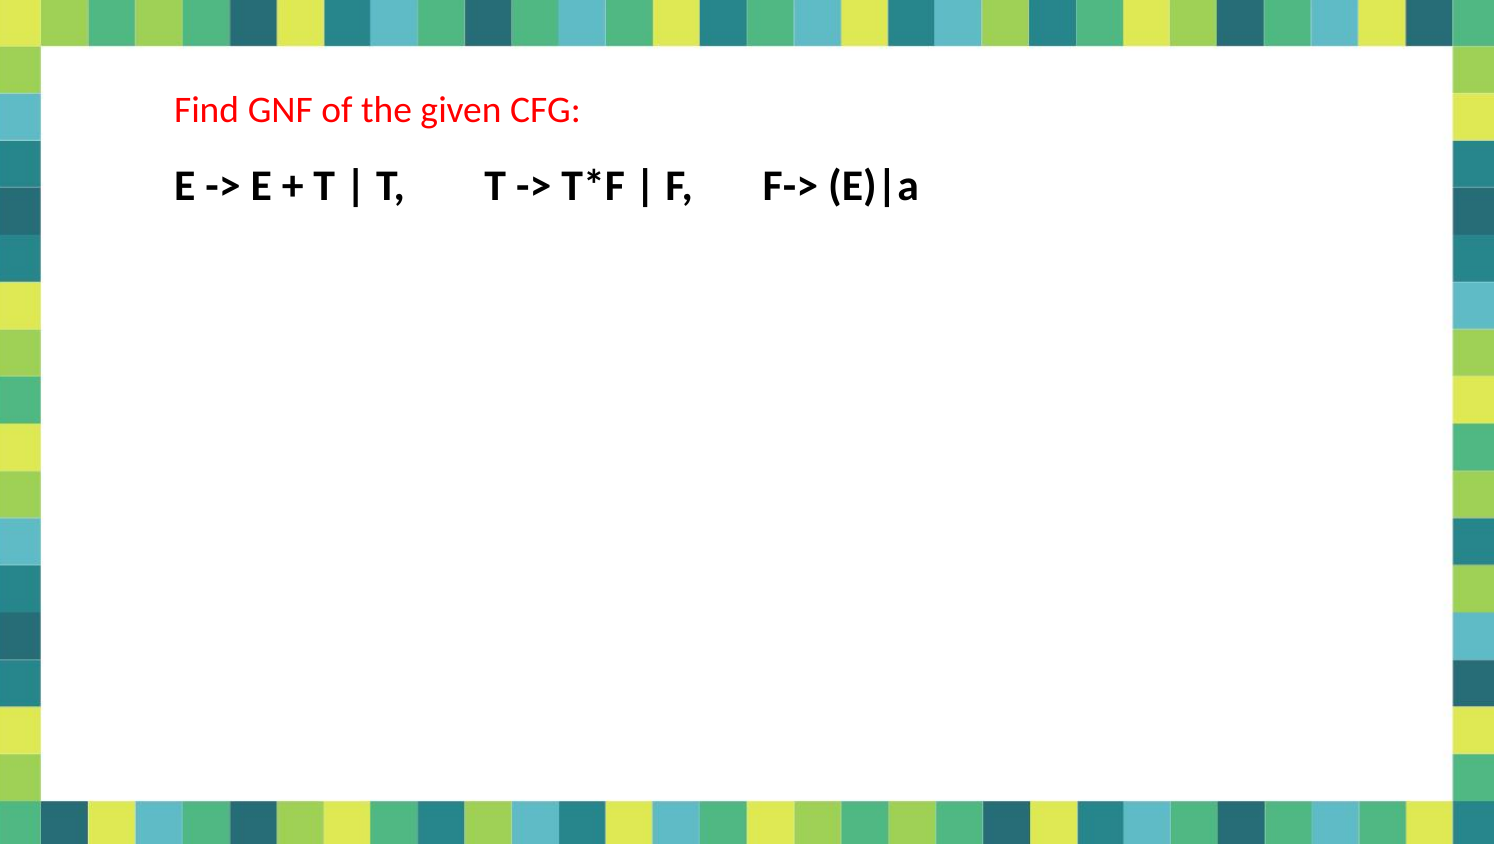

Find GNF of the given CFG:
E -> E + T | T,        T -> T*F | F,       F-> (E)|a
5/31/2021
Dr. Sandeep Rathor